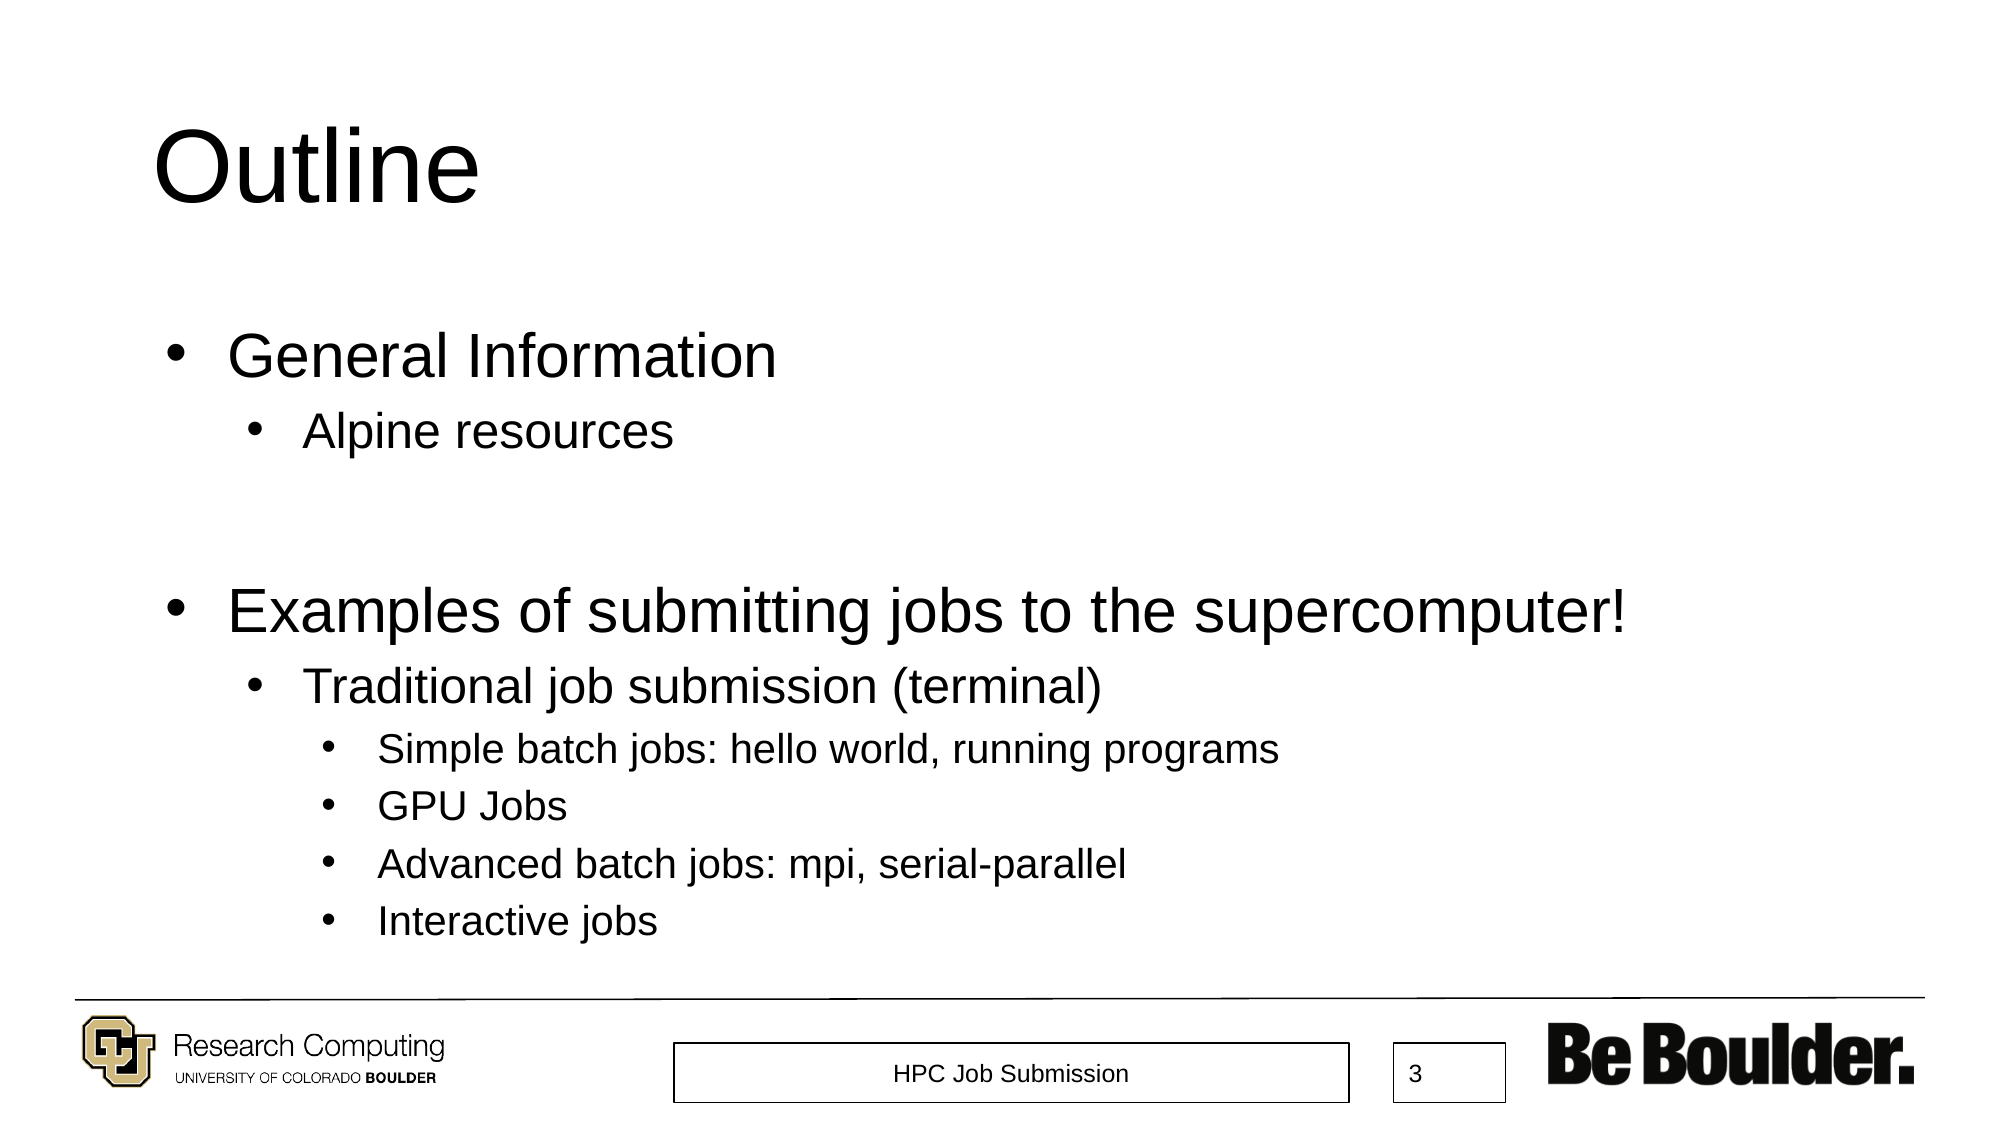

# Outline
General Information
Alpine resources

Examples of submitting jobs to the supercomputer!
Traditional job submission (terminal)
Simple batch jobs: hello world, running programs
GPU Jobs
Advanced batch jobs: mpi, serial-parallel
Interactive jobs
HPC Job Submission
3